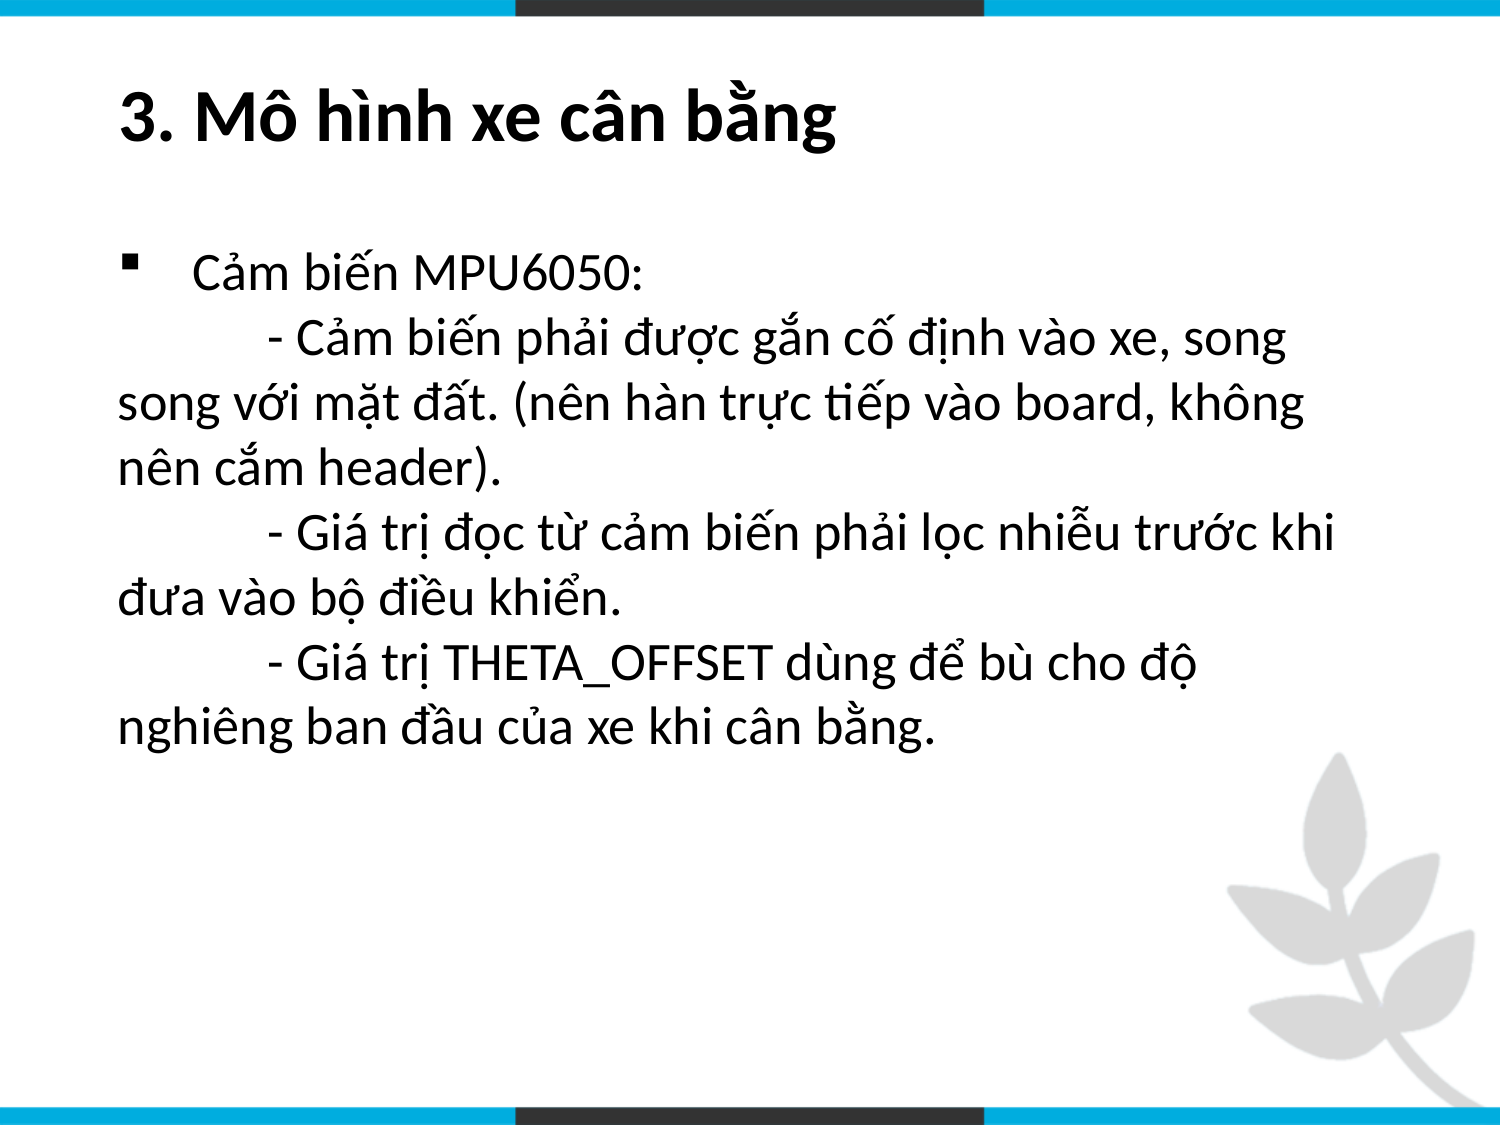

# 3. Mô hình xe cân bằng
Cảm biến MPU6050:
	- Cảm biến phải được gắn cố định vào xe, song song với mặt đất. (nên hàn trực tiếp vào board, không nên cắm header).
	- Giá trị đọc từ cảm biến phải lọc nhiễu trước khi đưa vào bộ điều khiển.
	- Giá trị THETA_OFFSET dùng để bù cho độ nghiêng ban đầu của xe khi cân bằng.